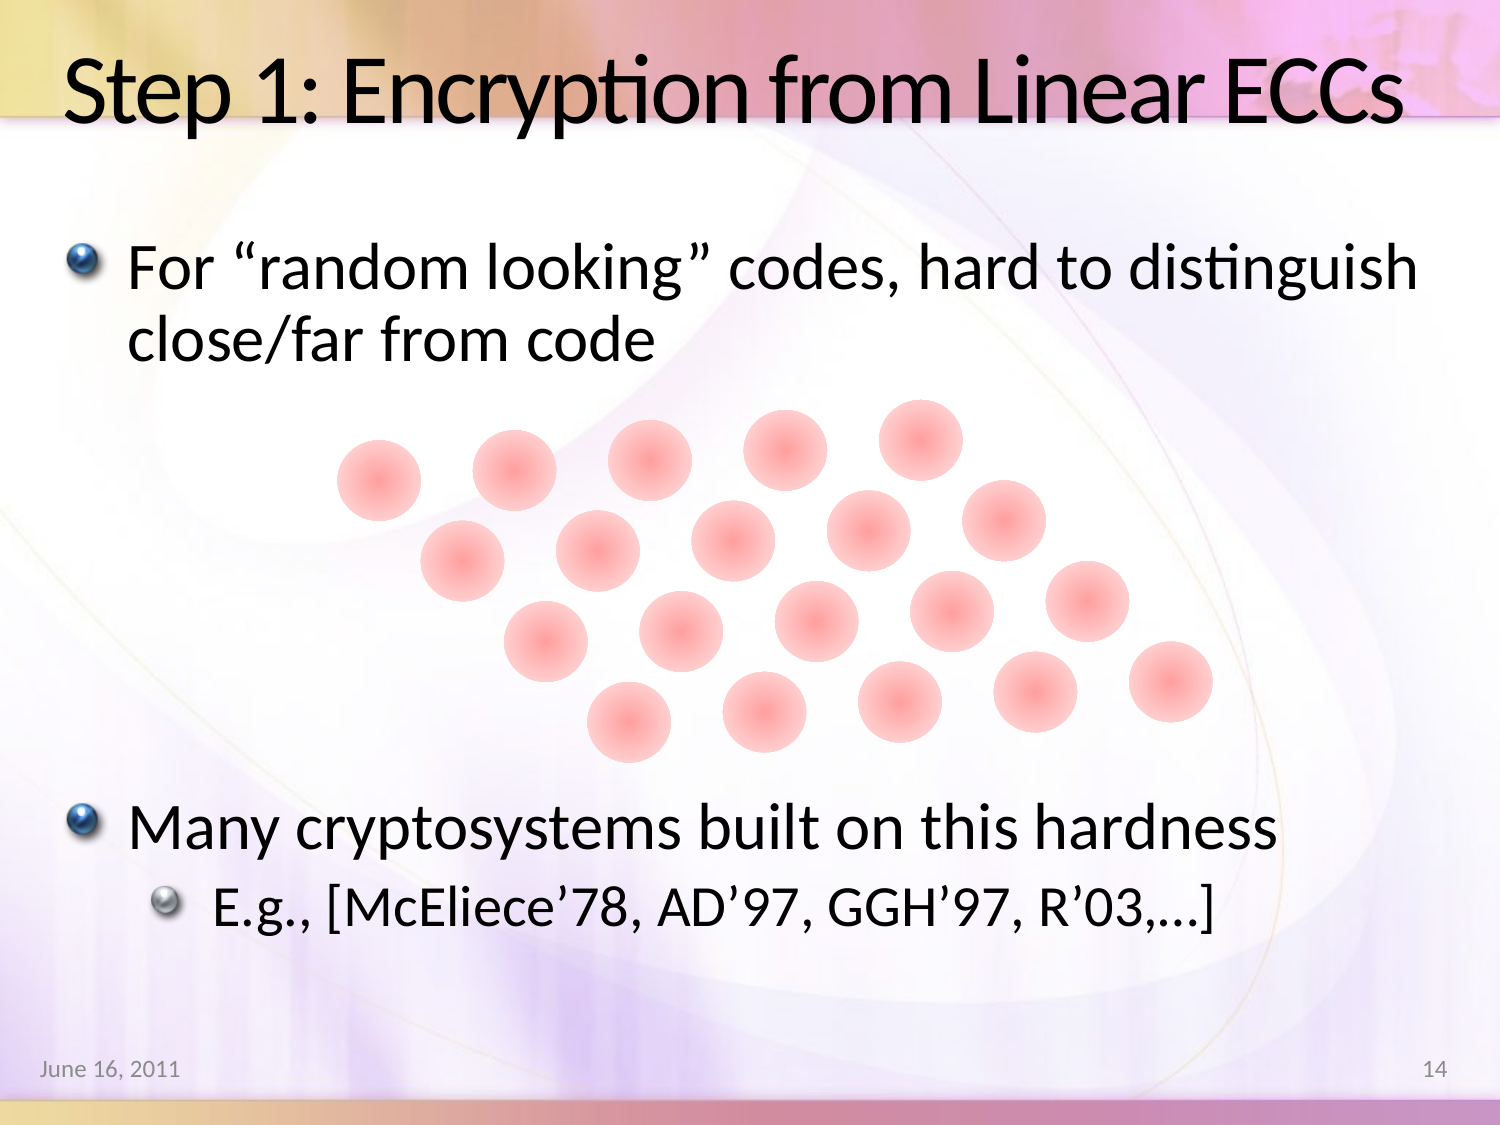

# Step 1: Encryption from Linear ECCs
For “random looking” codes, hard to distinguish close/far from code
Many cryptosystems built on this hardness
E.g., [McEliece’78, AD’97, GGH’97, R’03,…]

June 16, 2011
14